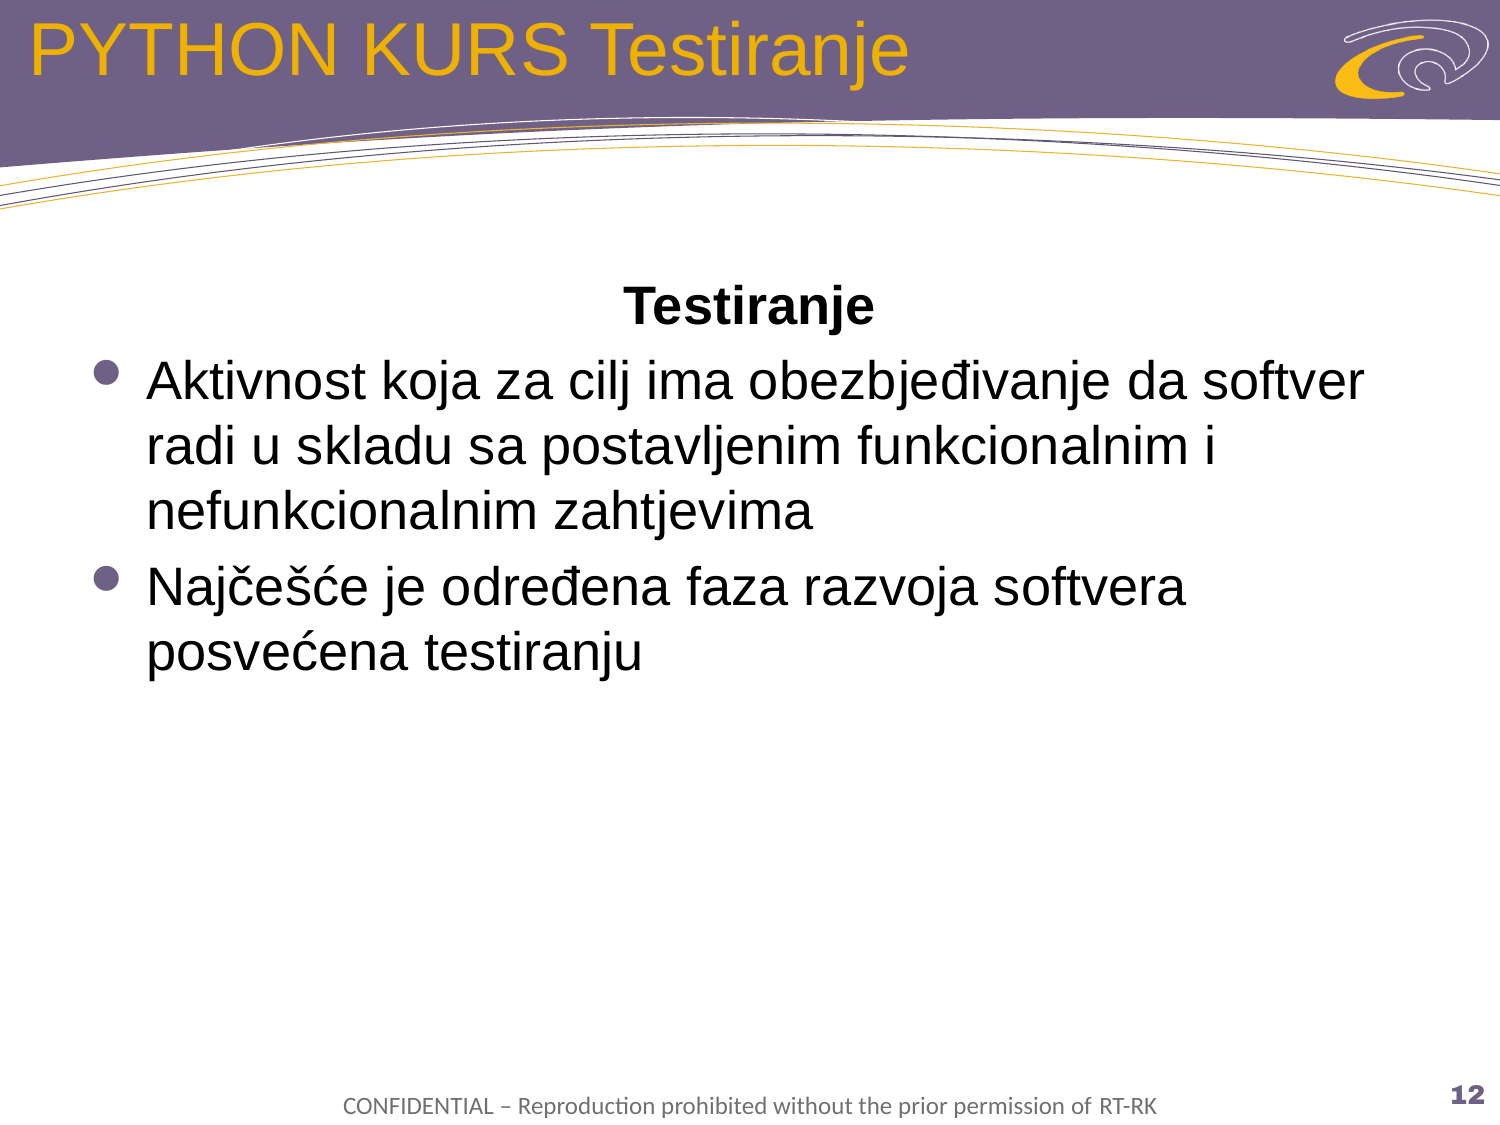

# PYTHON KURS Testiranje
Testiranje
Aktivnost koja za cilj ima obezbјeđivanje da softver radi u skladu sa postavljenim funkcionalnim i nefunkcionalnim zahtјevima
Najčešće je određena faza razvoja softvera posvećena testiranju